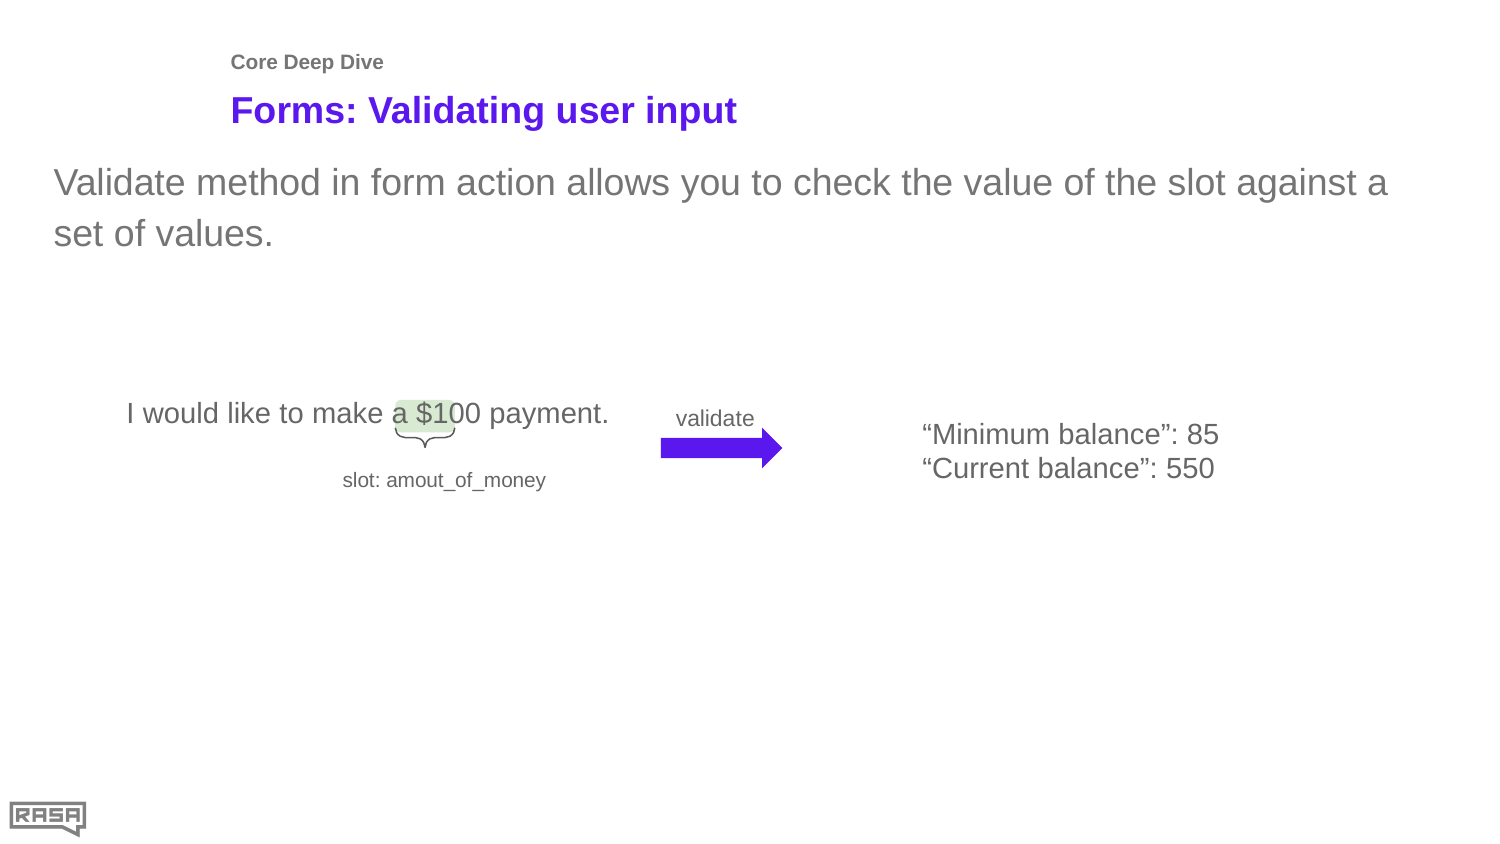

Core Deep Dive
# Forms: Validating user input
Validate method in form action allows you to check the value of the slot against a set of values.
I would like to make a $100 payment.
validate

“Minimum balance”: 85
“Current balance”: 550

slot: amout_of_money